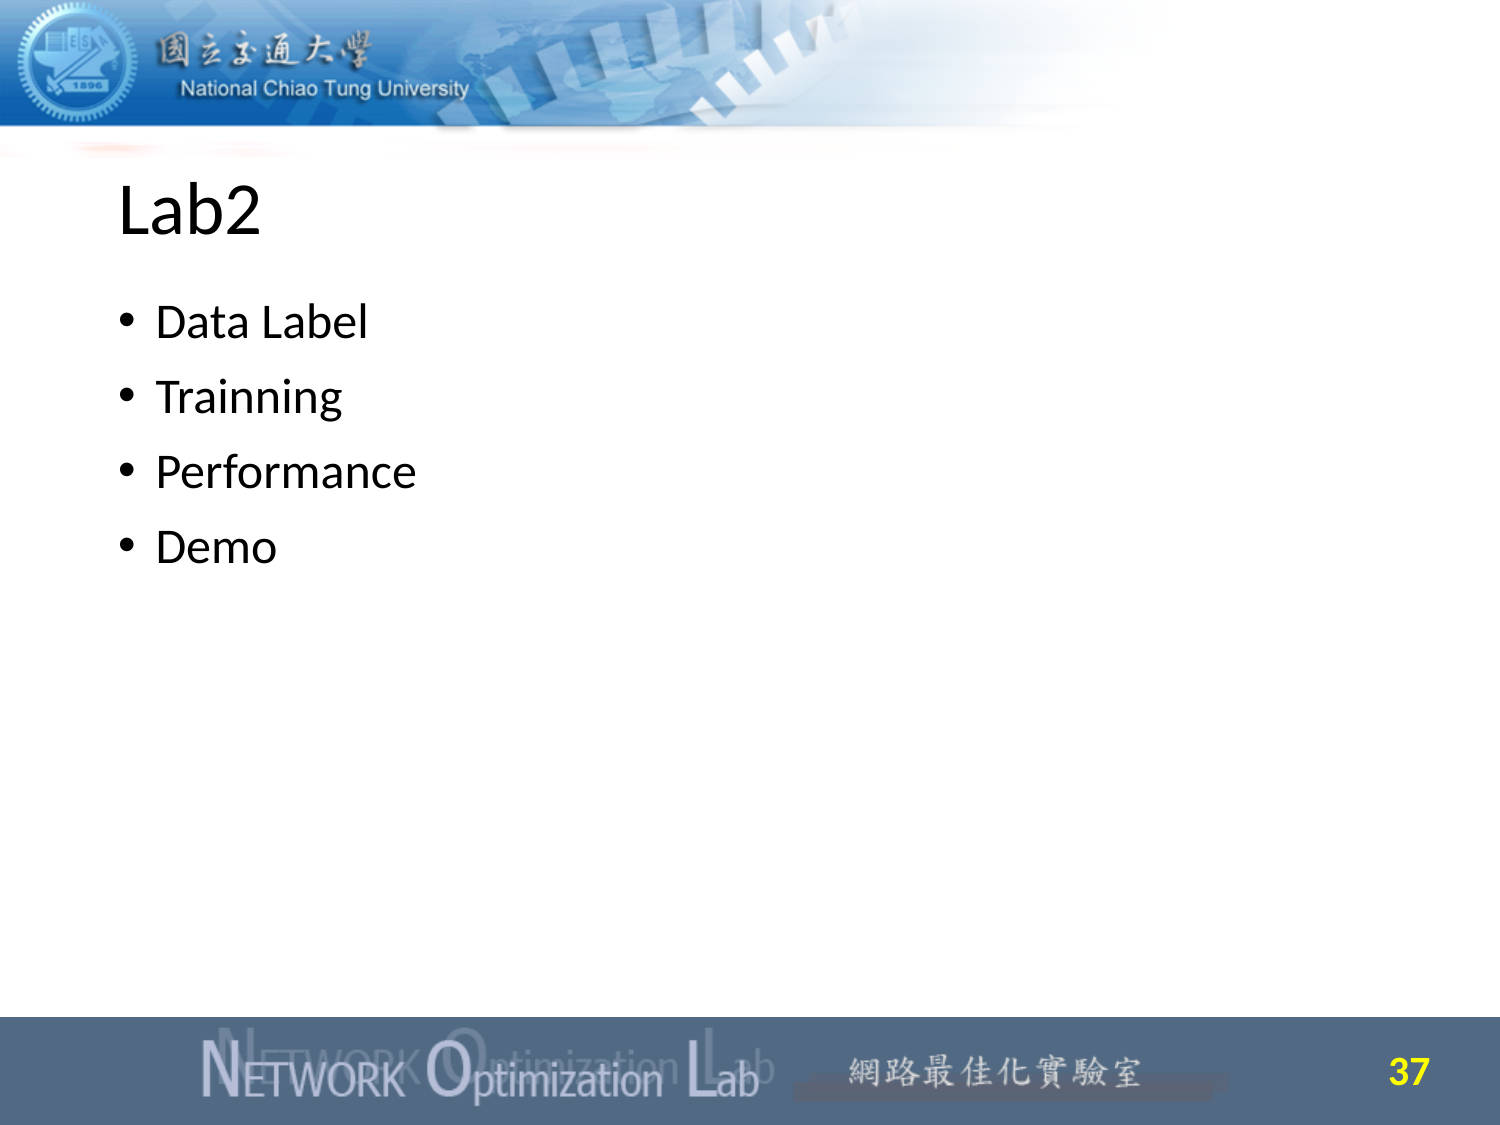

# Lab2
Data Label
Trainning
Performance
Demo